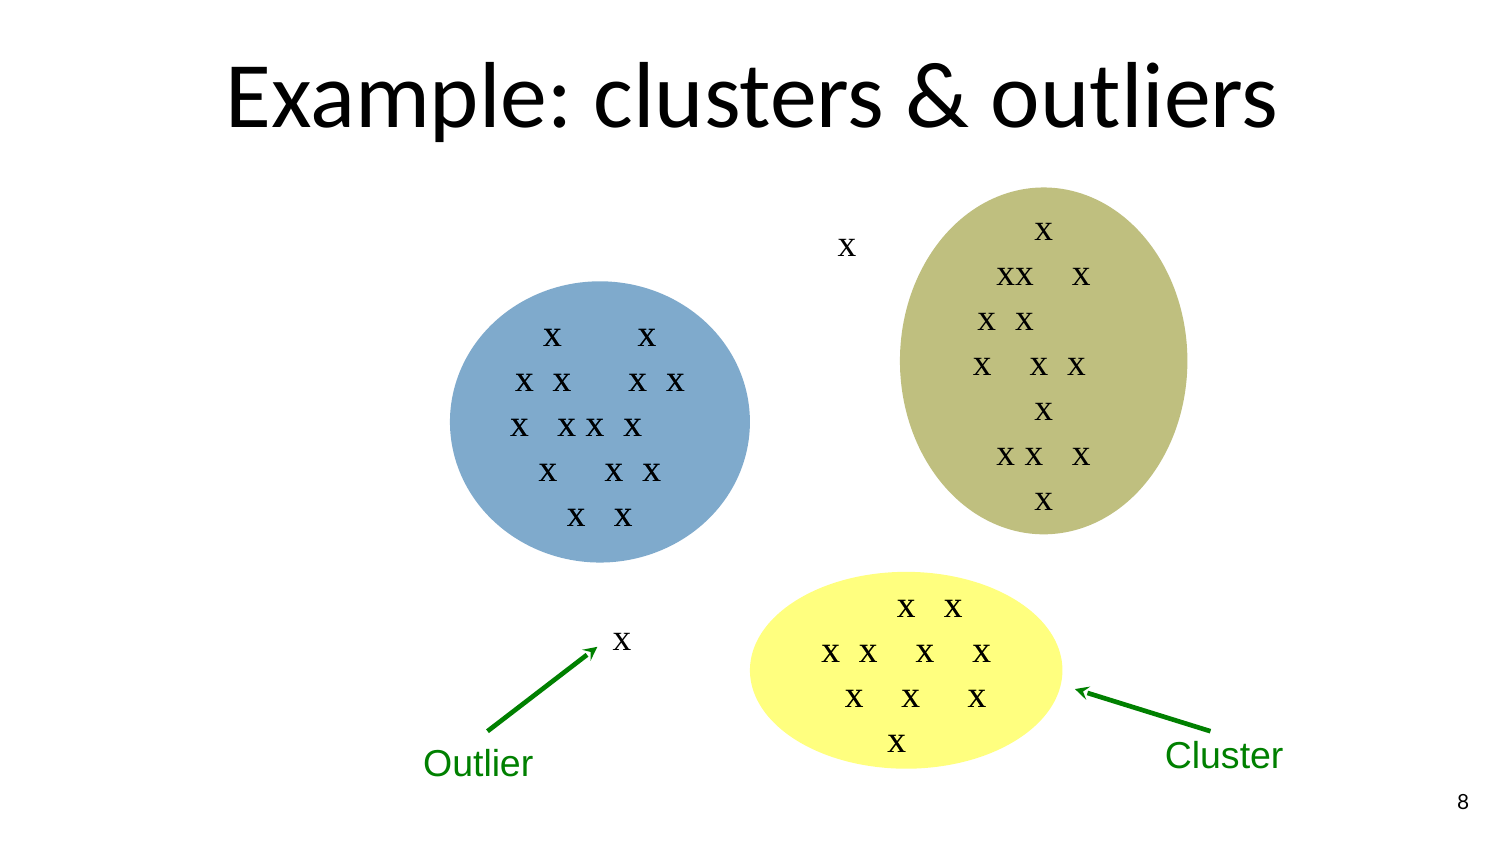

# Example: clusters & outliers
x
xx    x
x  x
x    x  x
x
x x   x
x
x
x        x
x  x      x  x
x   x x  x
x     x  x
x   x
x        x
x  x      x  x
x   x x  x
x     x  x
x   x
     x   x
x  x    x    x
  x    x     x
x
     x   x
x  x    x    x
  x    x     x
x
x
Outlier
Cluster
8